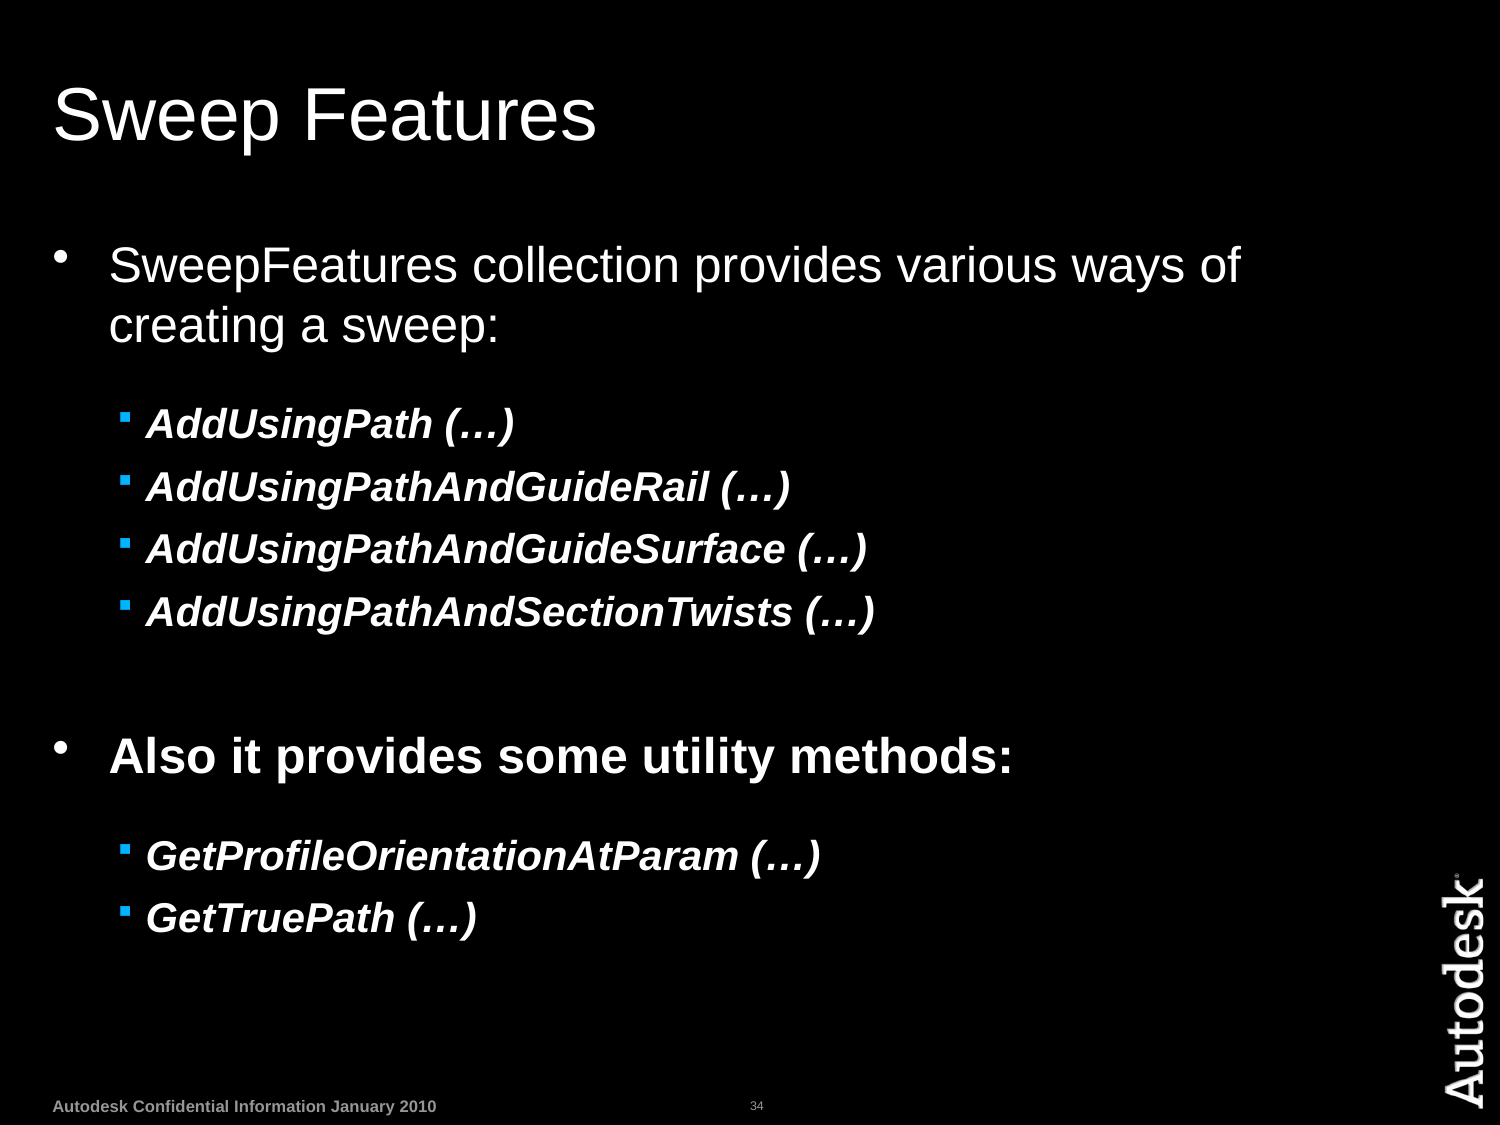

# Sweep Features
SweepFeatures collection provides various ways of creating a sweep:

AddUsingPath (…)
AddUsingPathAndGuideRail (…)
AddUsingPathAndGuideSurface (…)
AddUsingPathAndSectionTwists (…)

Also it provides some utility methods:

GetProfileOrientationAtParam (…)
GetTruePath (…)